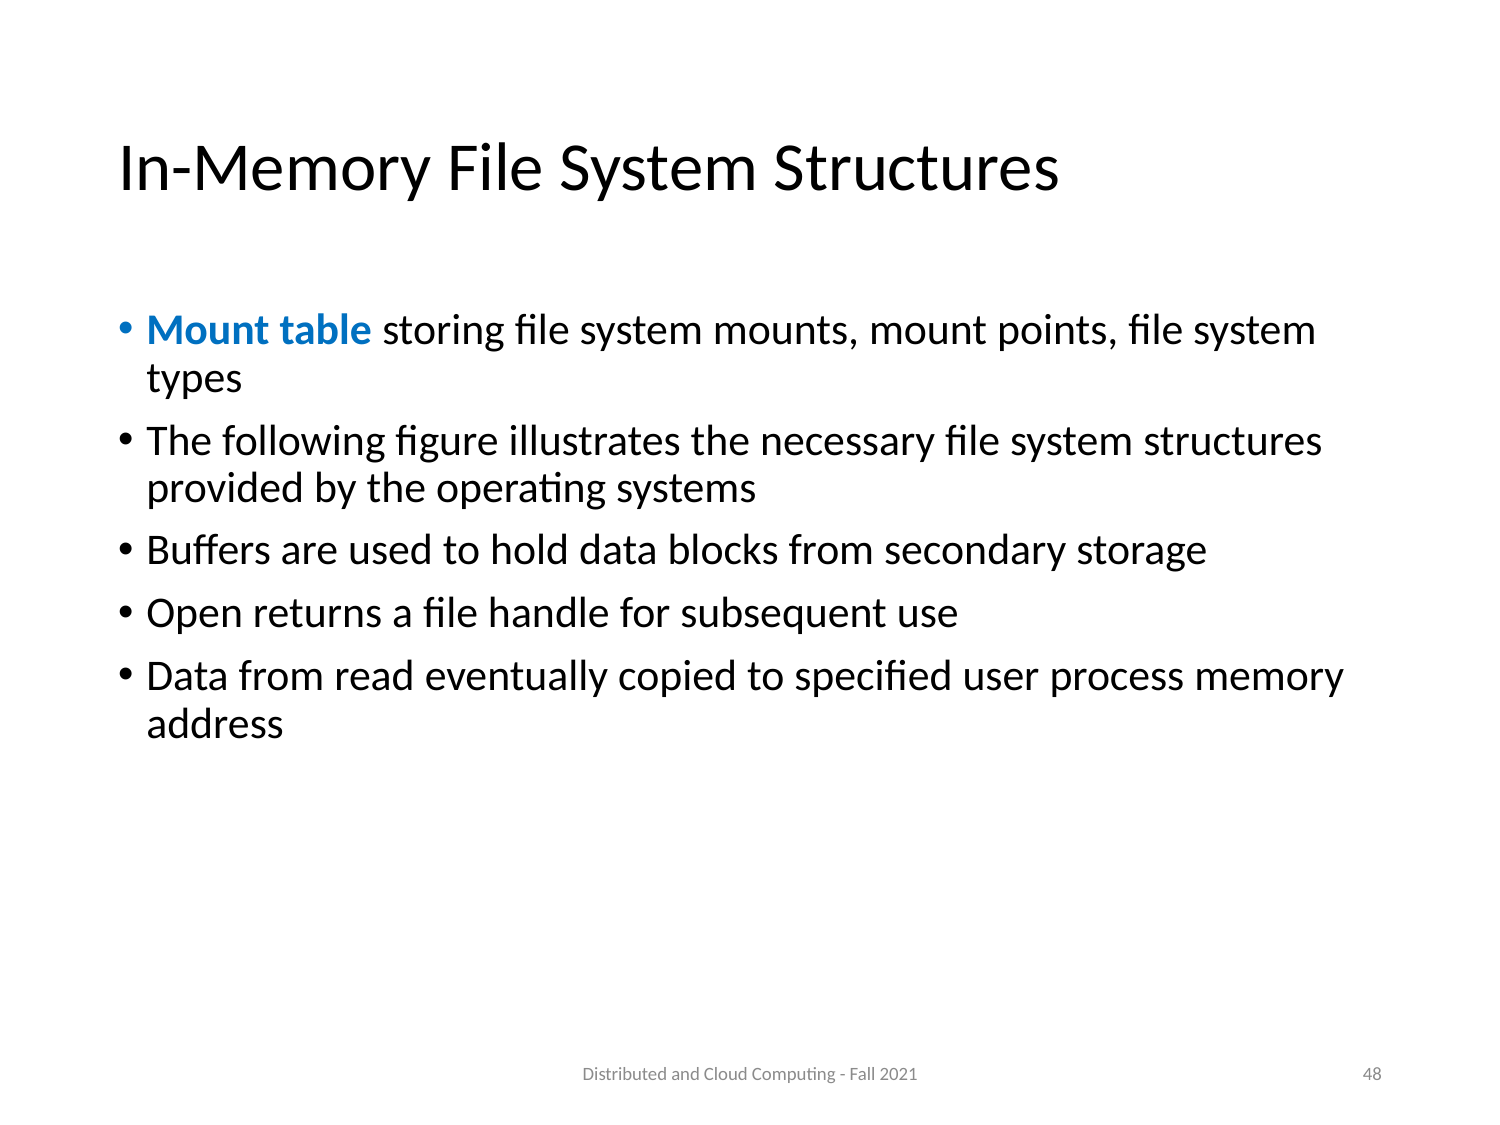

# In-Memory File System Structures
Mount table storing file system mounts, mount points, file system types
The following figure illustrates the necessary file system structures provided by the operating systems
Buffers are used to hold data blocks from secondary storage
Open returns a file handle for subsequent use
Data from read eventually copied to specified user process memory address
Distributed and Cloud Computing - Fall 2021
48